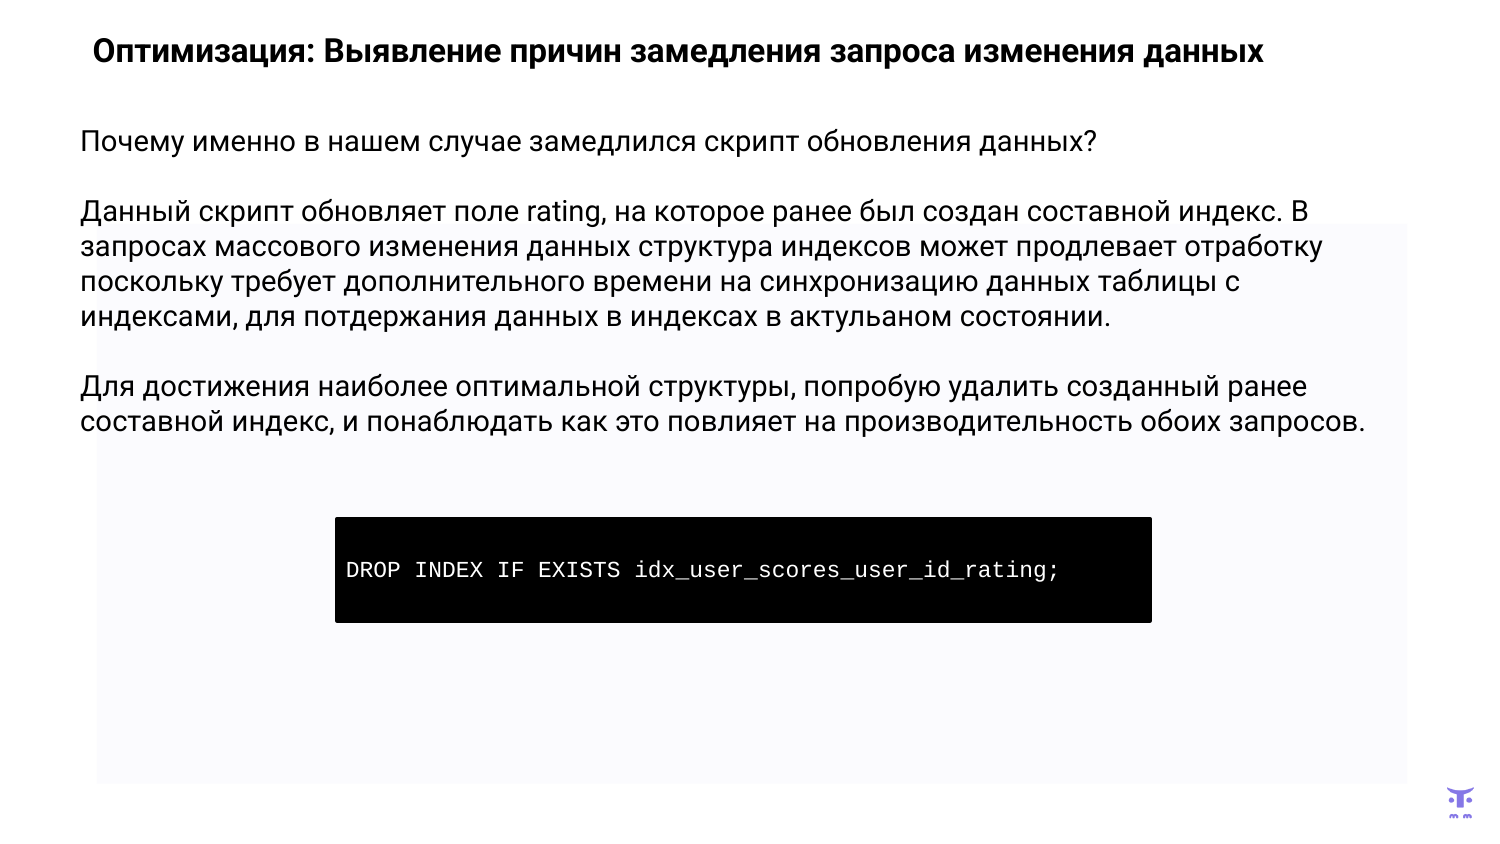

# Оптимизация: Выявление причин замедления запроса изменения данных
Почему именно в нашем случае замедлился скрипт обновления данных?

Данный скрипт обновляет поле rating, на которое ранее был создан составной индекс. В запросах массового изменения данных структура индексов может продлевает отработку поскольку требует дополнительного времени на синхронизацию данных таблицы с индексами, для потдержания данных в индексах в актульаном состоянии.

Для достижения наиболее оптимальной структуры, попробую удалить созданный ранее составной индекс, и понаблюдать как это повлияет на производительность обоих запросов.

DROP INDEX IF EXISTS idx_user_scores_user_id_rating;